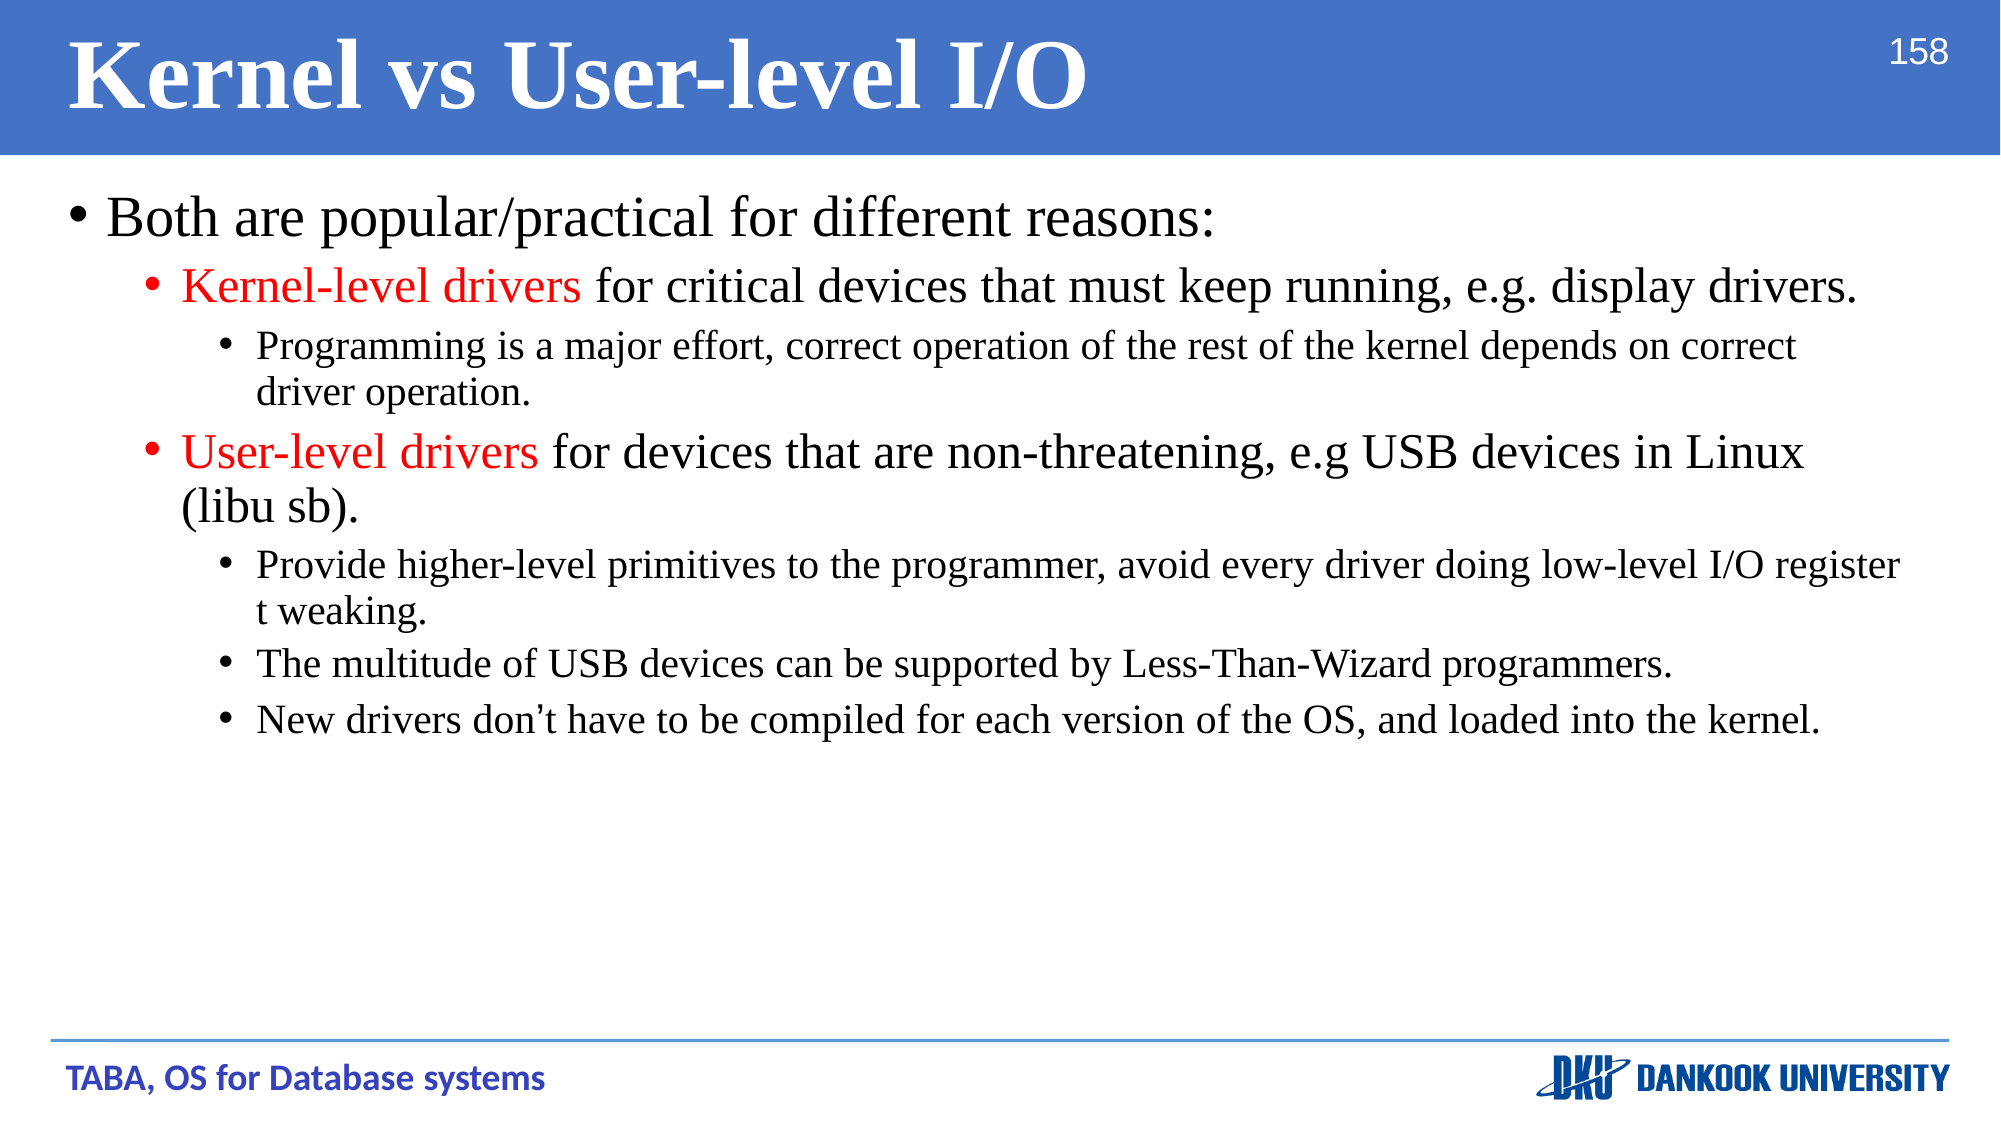

# Kernel vs User-level I/O
158
Both are popular/practical for different reasons:
Kernel-level drivers for critical devices that must keep running, e.g. display drivers.
Programming is a major effort, correct operation of the rest of the kernel depends on correct driver operation.
User-level drivers for devices that are non-threatening, e.g USB devices in Linux (libu sb).
Provide higher-level primitives to the programmer, avoid every driver doing low-level I/O register t weaking.
The multitude of USB devices can be supported by Less-Than-Wizard programmers.
New drivers don’t have to be compiled for each version of the OS, and loaded into the kernel.
TABA, OS for Database systems